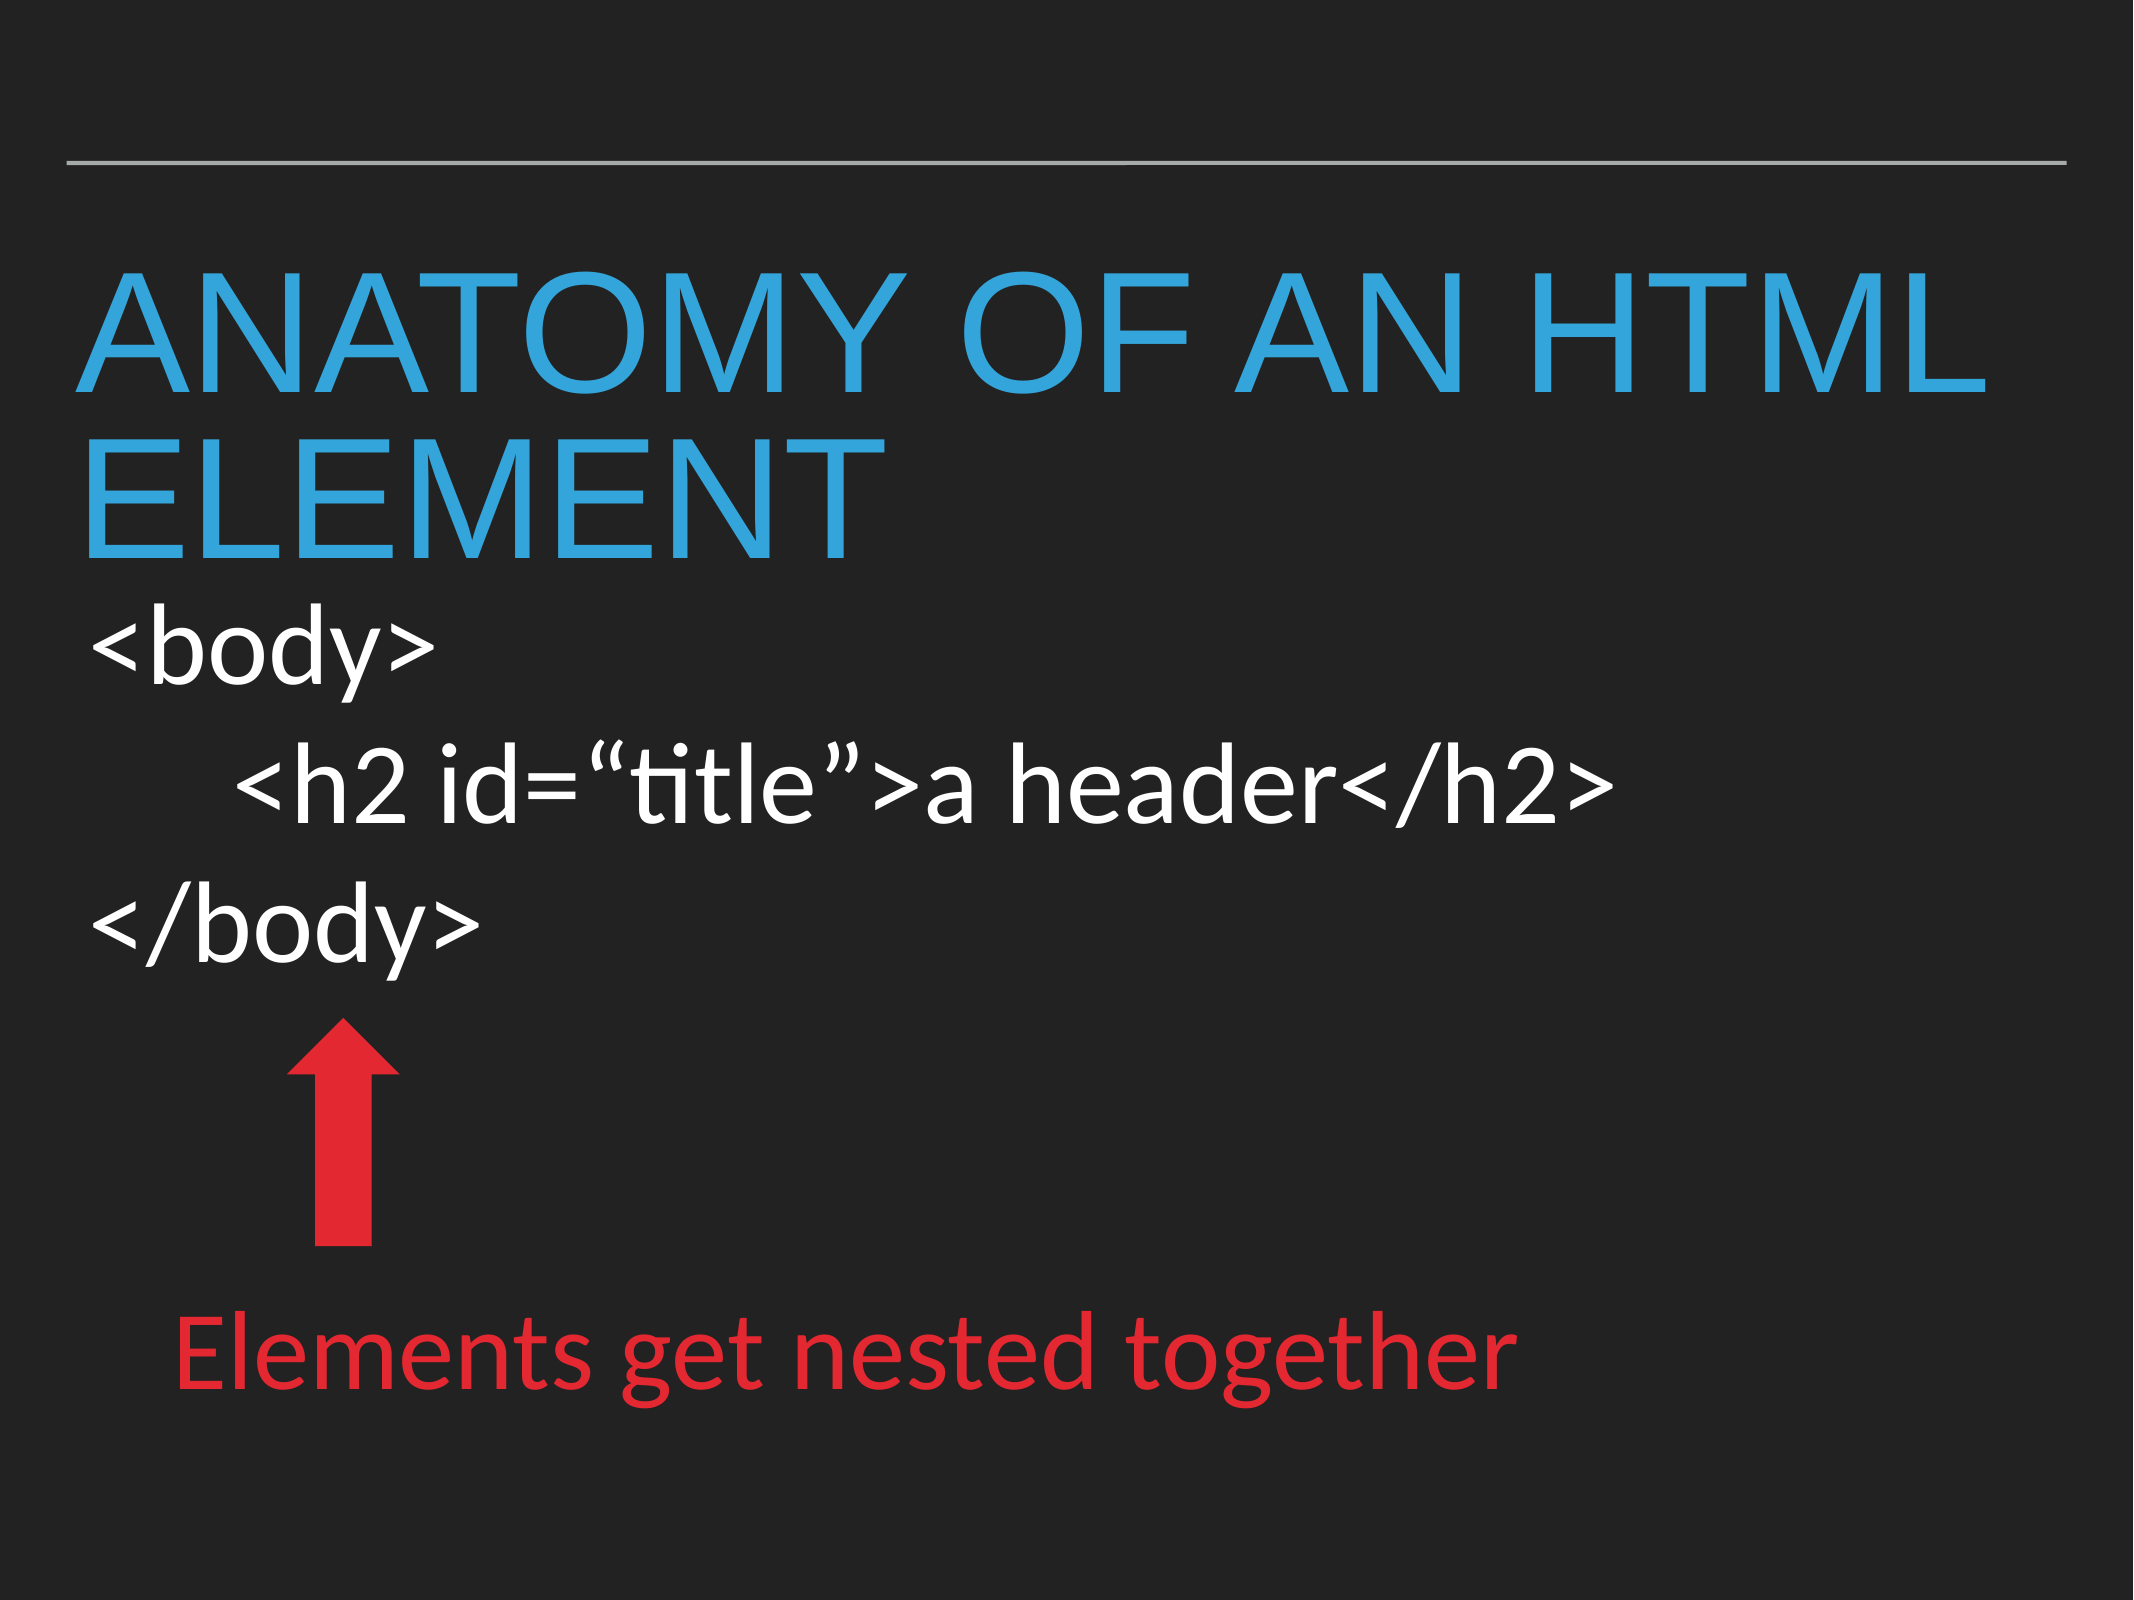

# Anatomy of an HTML ELEMENT
<body>
		<h2 id=“title”>a header</h2>
</body>

Elements get nested together